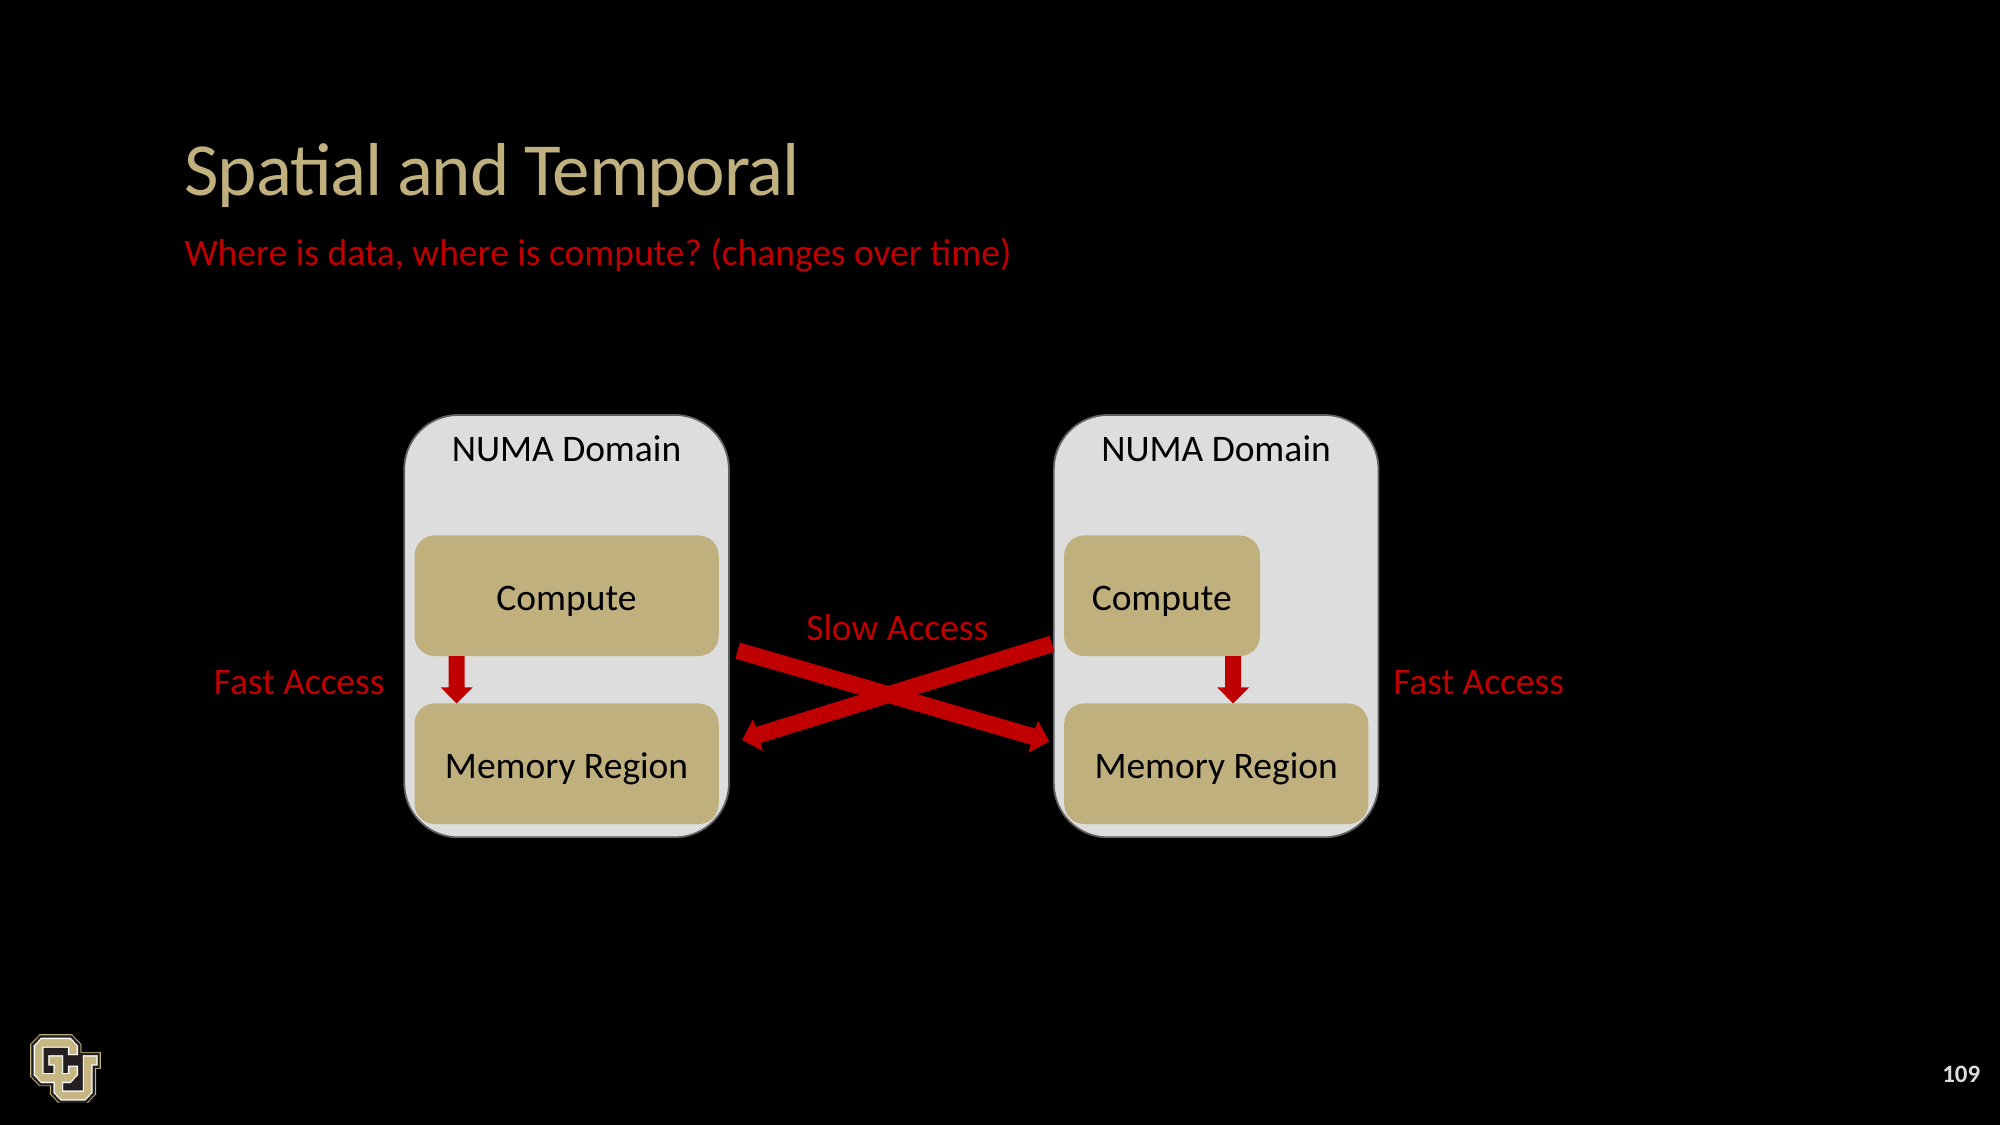

Spatial and Temporal
Where is data, where is compute? (changes over time)
NUMA Domain

NUMA Domain

Compute
Compute
Slow Access
Fast Access
Fast Access

Memory Region
Memory Region
109